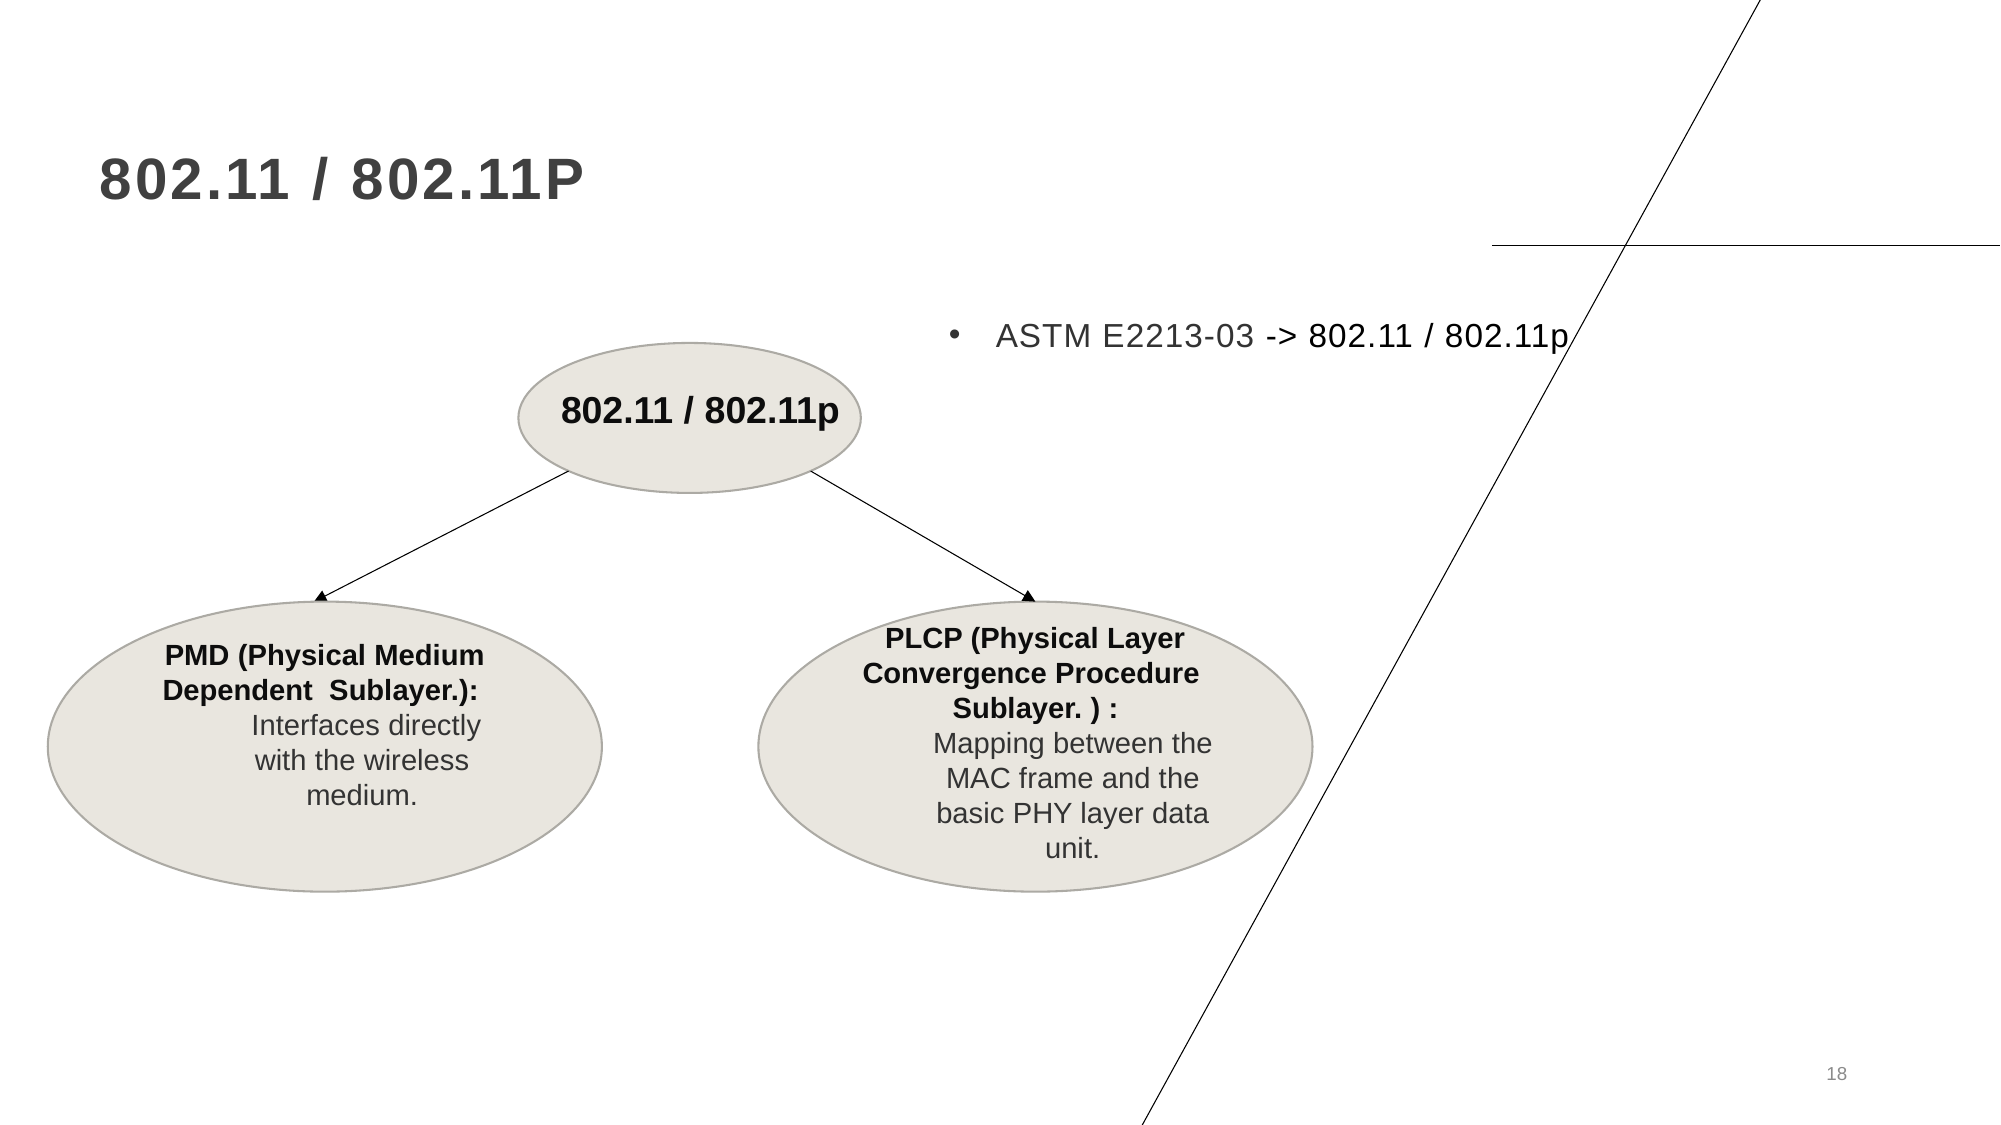

# 802.11 / 802.11p
ASTM E2213-03 -> 802.11 / 802.11p

802.11 / 802.11p
PMD (Physical Medium Dependent  Sublayer.):
 Interfaces directly with the wireless medium.

PLCP (Physical Layer Convergence Procedure  Sublayer. ) :
Mapping between the MAC frame and the basic PHY layer data unit.

18